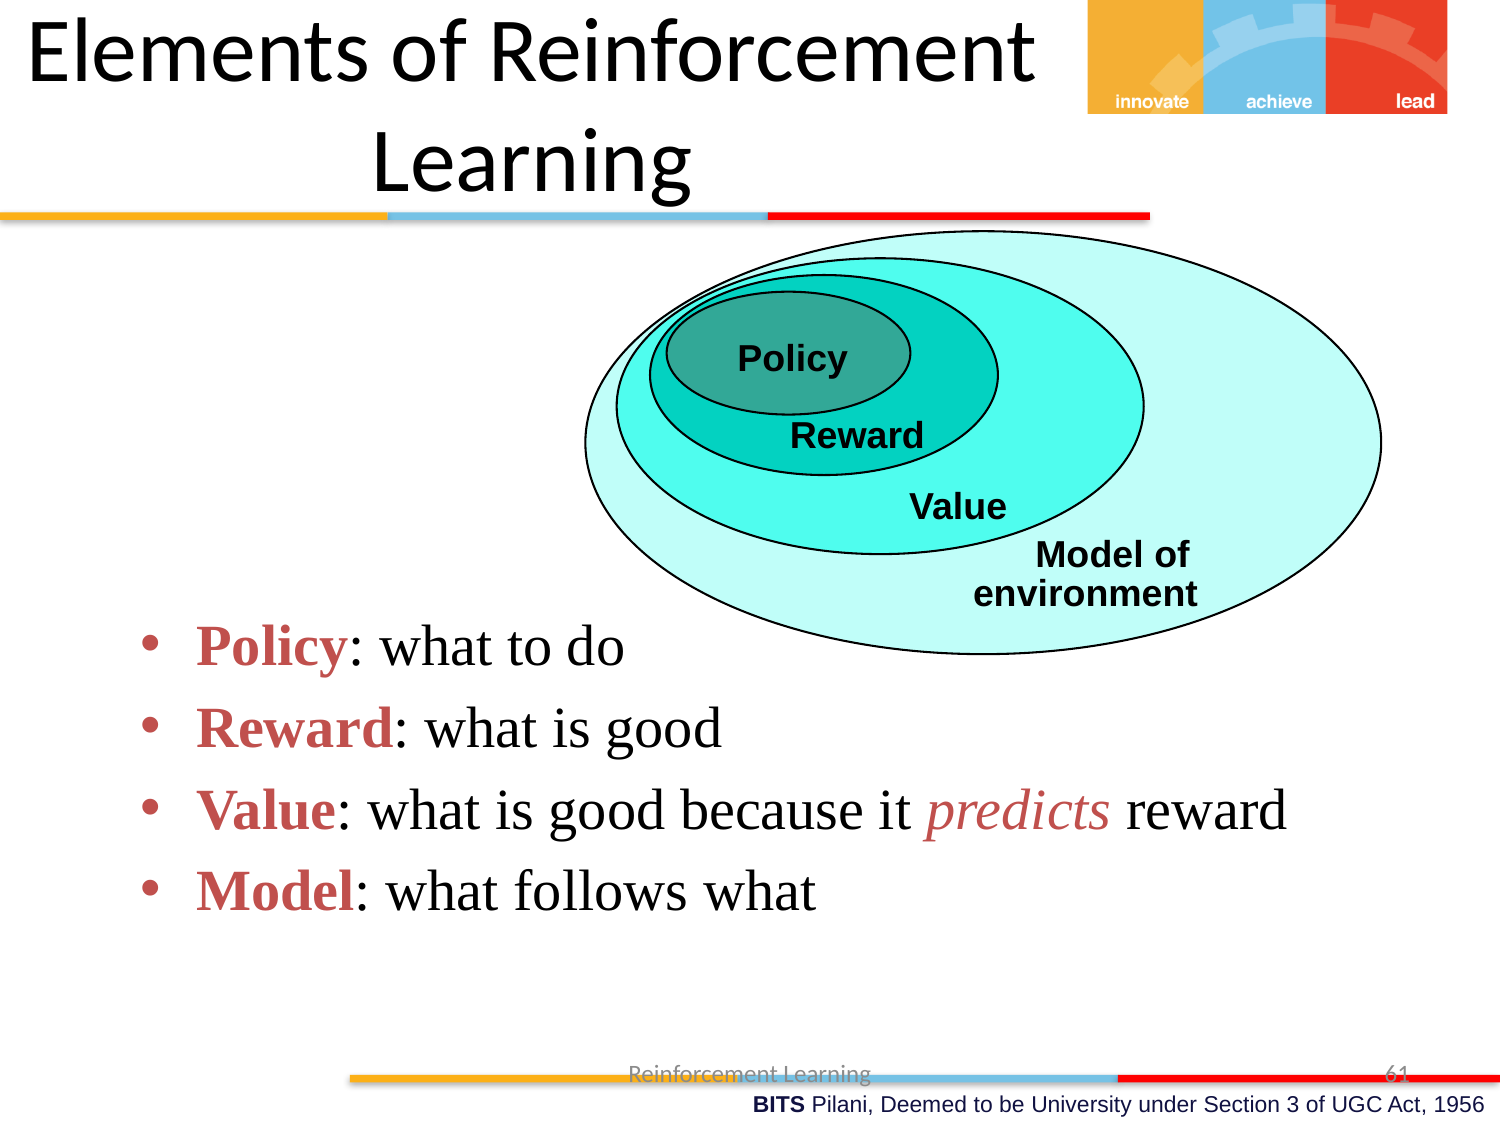

# Elements of Reinforcement Learning

Policy
Reward
Value
Model of

environment
Policy: what to do
Reward: what is good
Value: what is good because it predicts reward
Model: what follows what
Reinforcement Learning
61